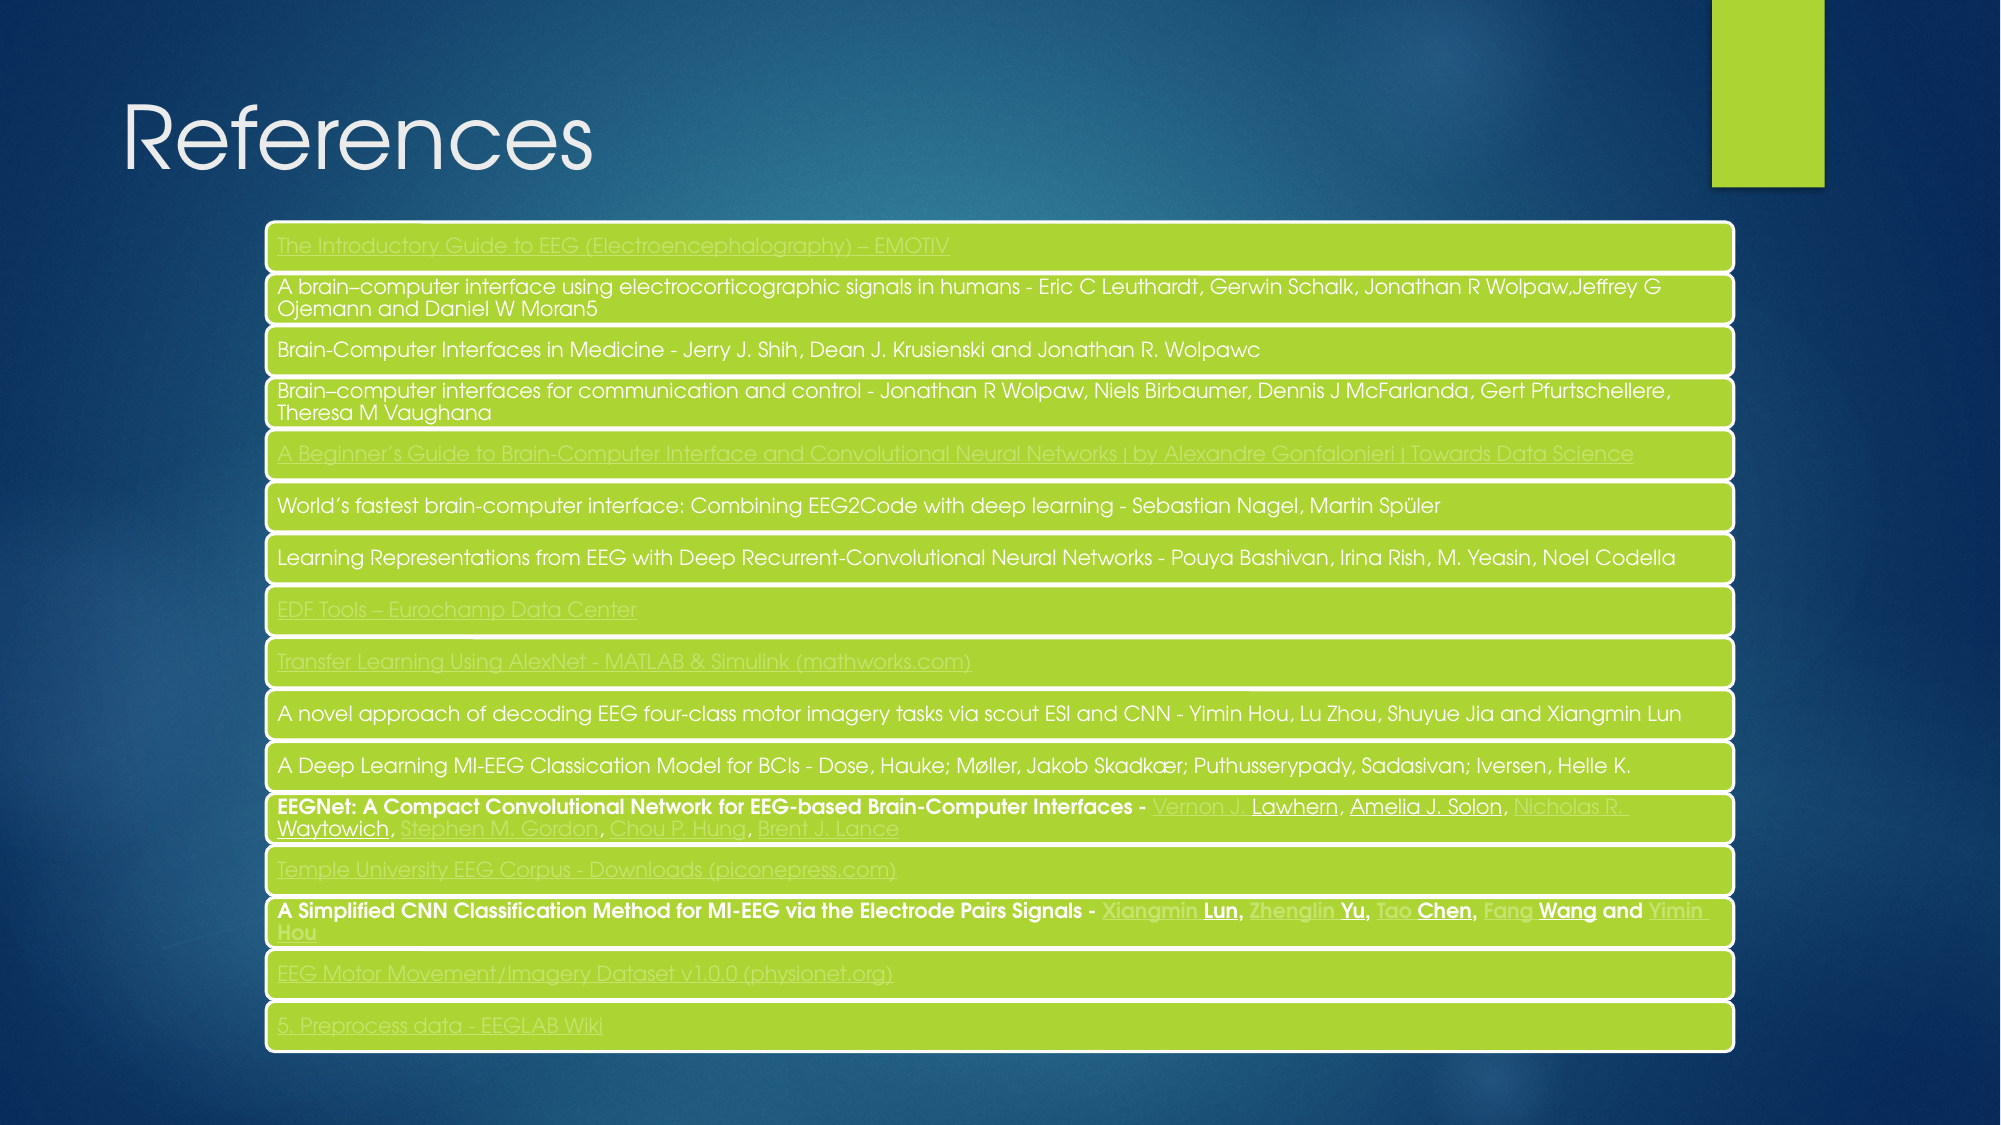

# References
The Introductory Guide to EEG (Electroencephalography) – EMOTIV
A brain–computer interface using electrocorticographic signals in humans - Eric C Leuthardt, Gerwin Schalk, Jonathan R Wolpaw,Jeffrey G Ojemann and Daniel W Moran5
Brain-Computer Interfaces in Medicine - Jerry J. Shih, Dean J. Krusienski and Jonathan R. Wolpawc
Brain–computer interfaces for communication and control - Jonathan R Wolpaw, Niels Birbaumer, Dennis J McFarlanda, Gert Pfurtschellere, Theresa M Vaughana
A Beginner’s Guide to Brain-Computer Interface and Convolutional Neural Networks | by Alexandre Gonfalonieri | Towards Data Science
World’s fastest brain-computer interface: Combining EEG2Code with deep learning - Sebastian Nagel, Martin Spüler
Learning Representations from EEG with Deep Recurrent-Convolutional Neural Networks - Pouya Bashivan, Irina Rish, M. Yeasin, Noel Codella
EDF Tools – Eurochamp Data Center
Transfer Learning Using AlexNet - MATLAB & Simulink (mathworks.com)
A novel approach of decoding EEG four-class motor imagery tasks via scout ESI and CNN - Yimin Hou, Lu Zhou, Shuyue Jia and Xiangmin Lun
A Deep Learning MI-EEG Classication Model for BCIs - Dose, Hauke; Møller, Jakob Skadkær; Puthusserypady, Sadasivan; Iversen, Helle K.
EEGNet: A Compact Convolutional Network for EEG-based Brain-Computer Interfaces - Vernon J. Lawhern, Amelia J. Solon, Nicholas R. Waytowich, Stephen M. Gordon, Chou P. Hung, Brent J. Lance
Temple University EEG Corpus - Downloads (piconepress.com)
A Simplified CNN Classification Method for MI-EEG via the Electrode Pairs Signals - Xiangmin Lun, Zhenglin Yu, Tao Chen, Fang Wang and Yimin Hou
EEG Motor Movement/Imagery Dataset v1.0.0 (physionet.org)
5. Preprocess data - EEGLAB Wiki